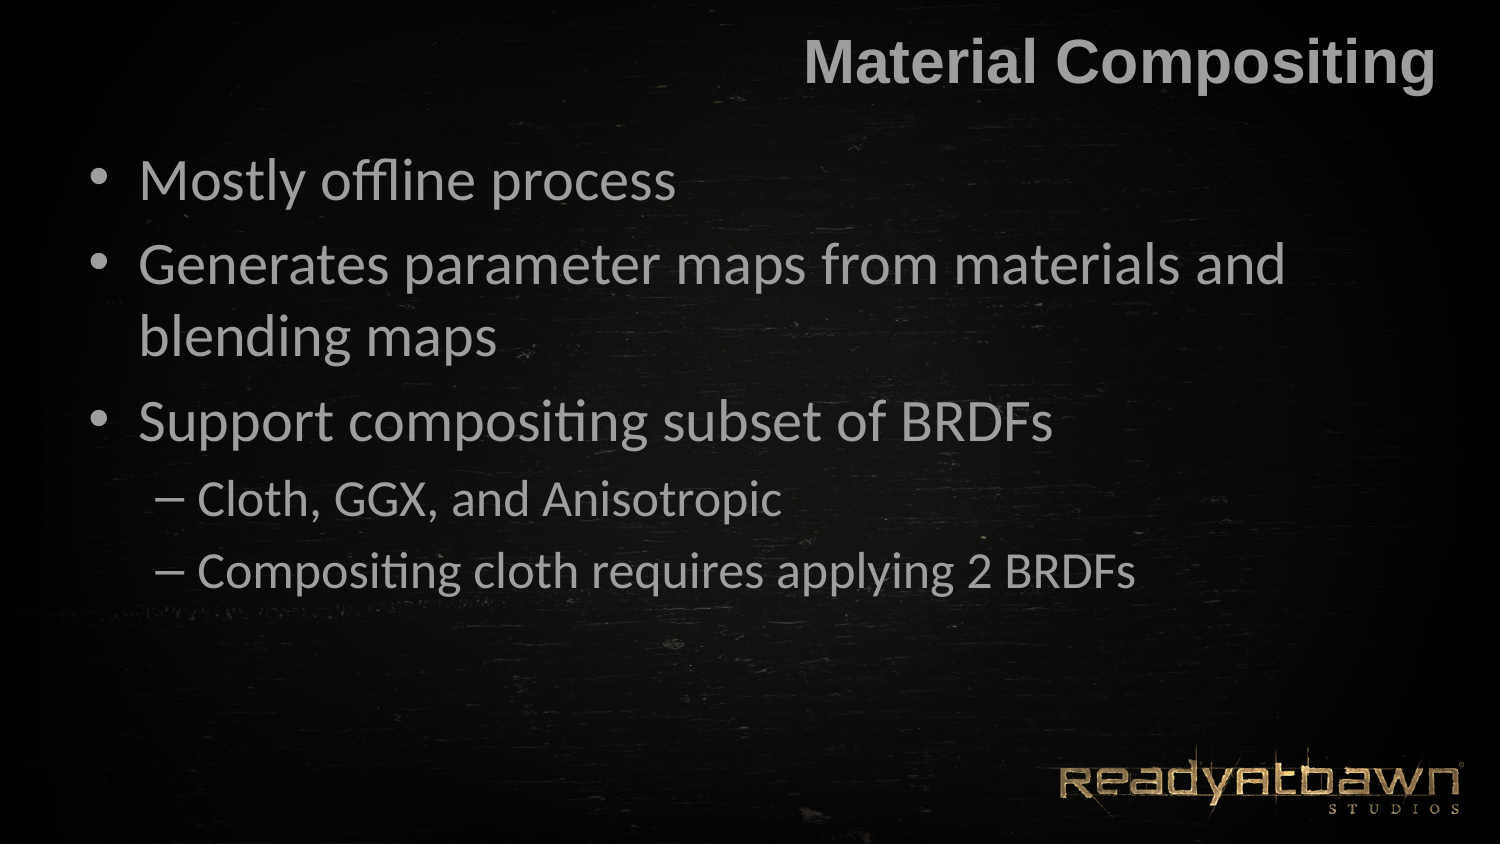

# Material Compositing
Mostly offline process
Generates parameter maps from materials and blending maps
Support compositing subset of BRDFs
Cloth, GGX, and Anisotropic
Compositing cloth requires applying 2 BRDFs